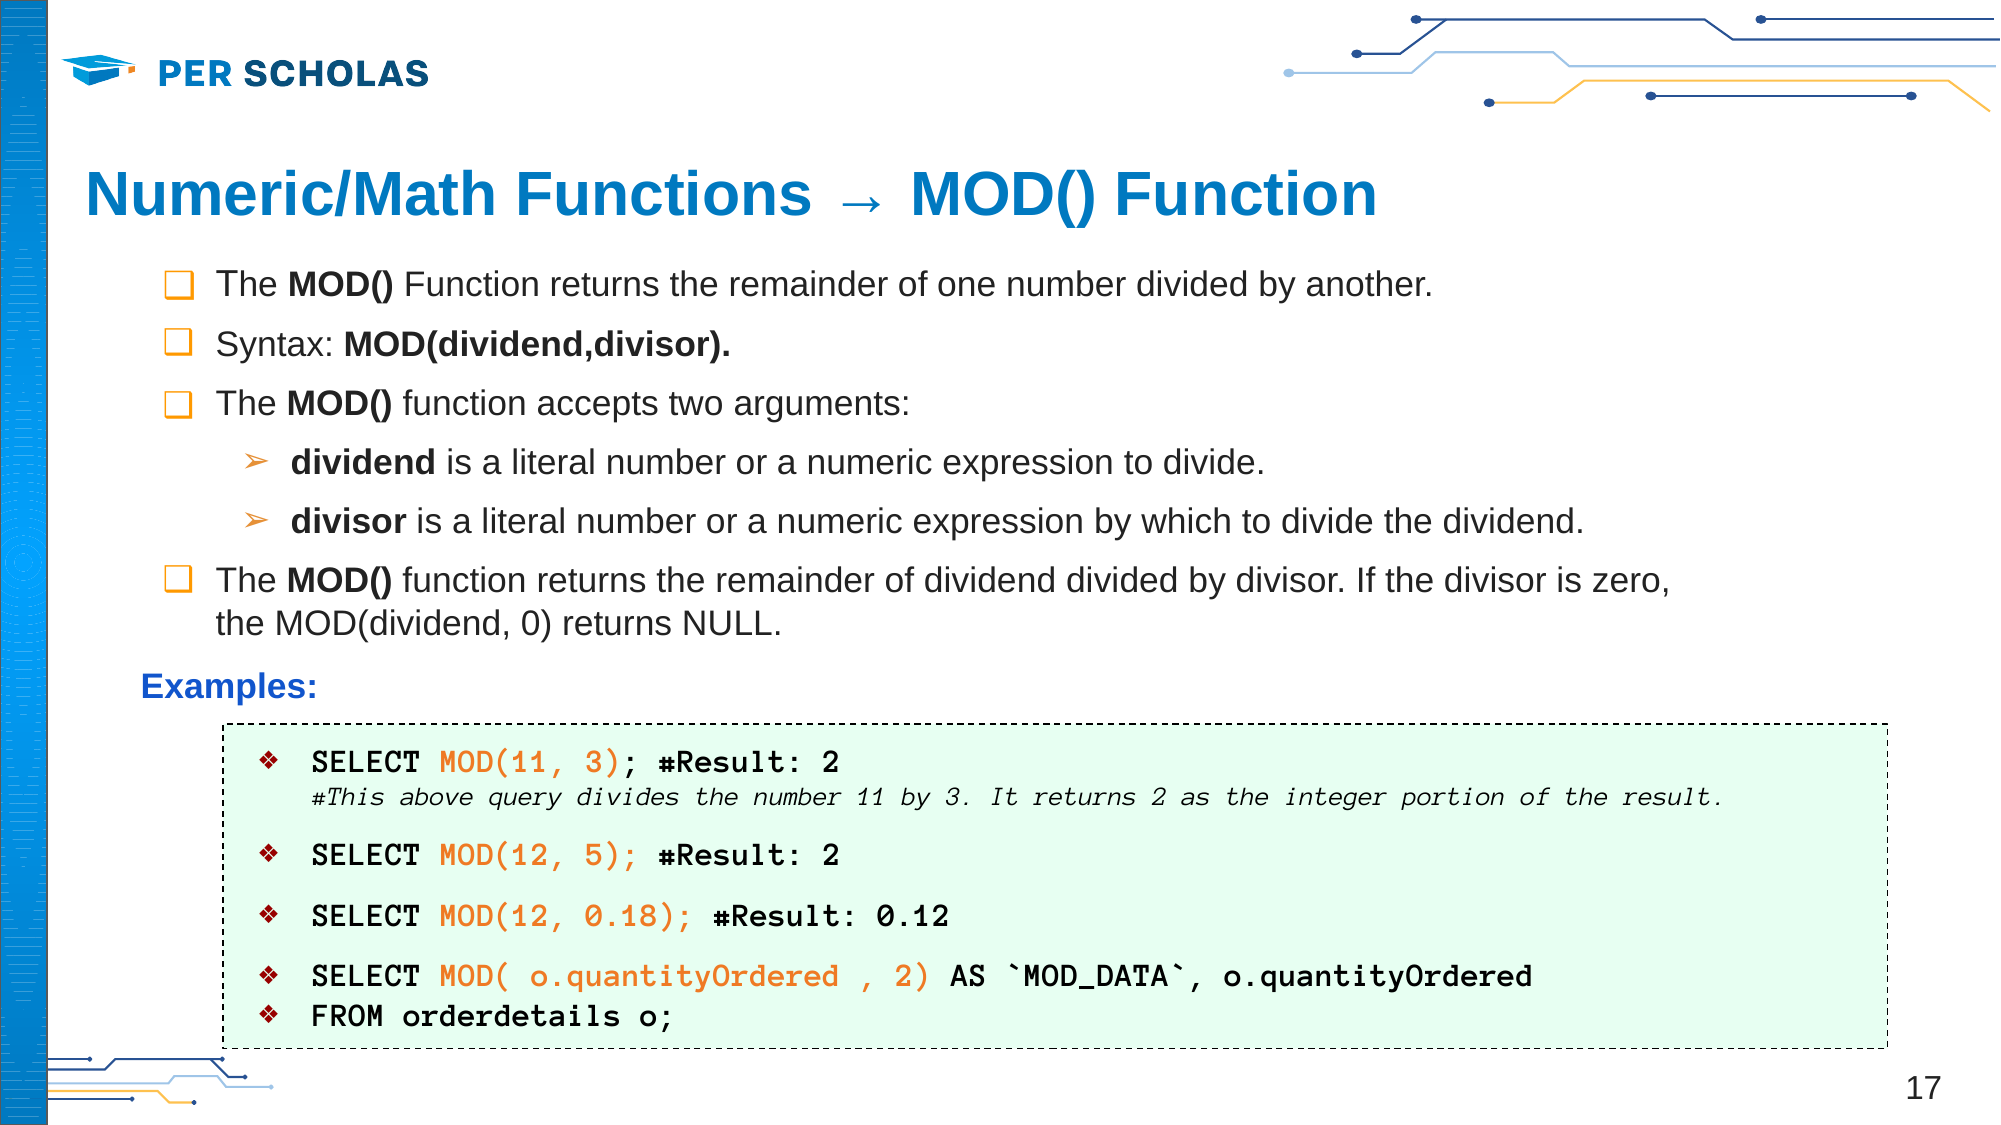

# Numeric/Math Functions → MOD() Function
The MOD() Function returns the remainder of one number divided by another.
Syntax: MOD(dividend,divisor).
The MOD() function accepts two arguments:
dividend is a literal number or a numeric expression to divide.
divisor is a literal number or a numeric expression by which to divide the dividend.
The MOD() function returns the remainder of dividend divided by divisor. If the divisor is zero, the MOD(dividend, 0) returns NULL.
Examples:

SELECT MOD(11, 3); #Result: 2
      #This above query divides the number 11 by 3. It returns 2 as the integer portion of the result.
SELECT MOD(12, 5); #Result: 2
SELECT MOD(12, 0.18); #Result: 0.12
SELECT MOD( o.quantityOrdered , 2) AS `MOD_DATA`, o.quantityOrdered
FROM orderdetails o;
17